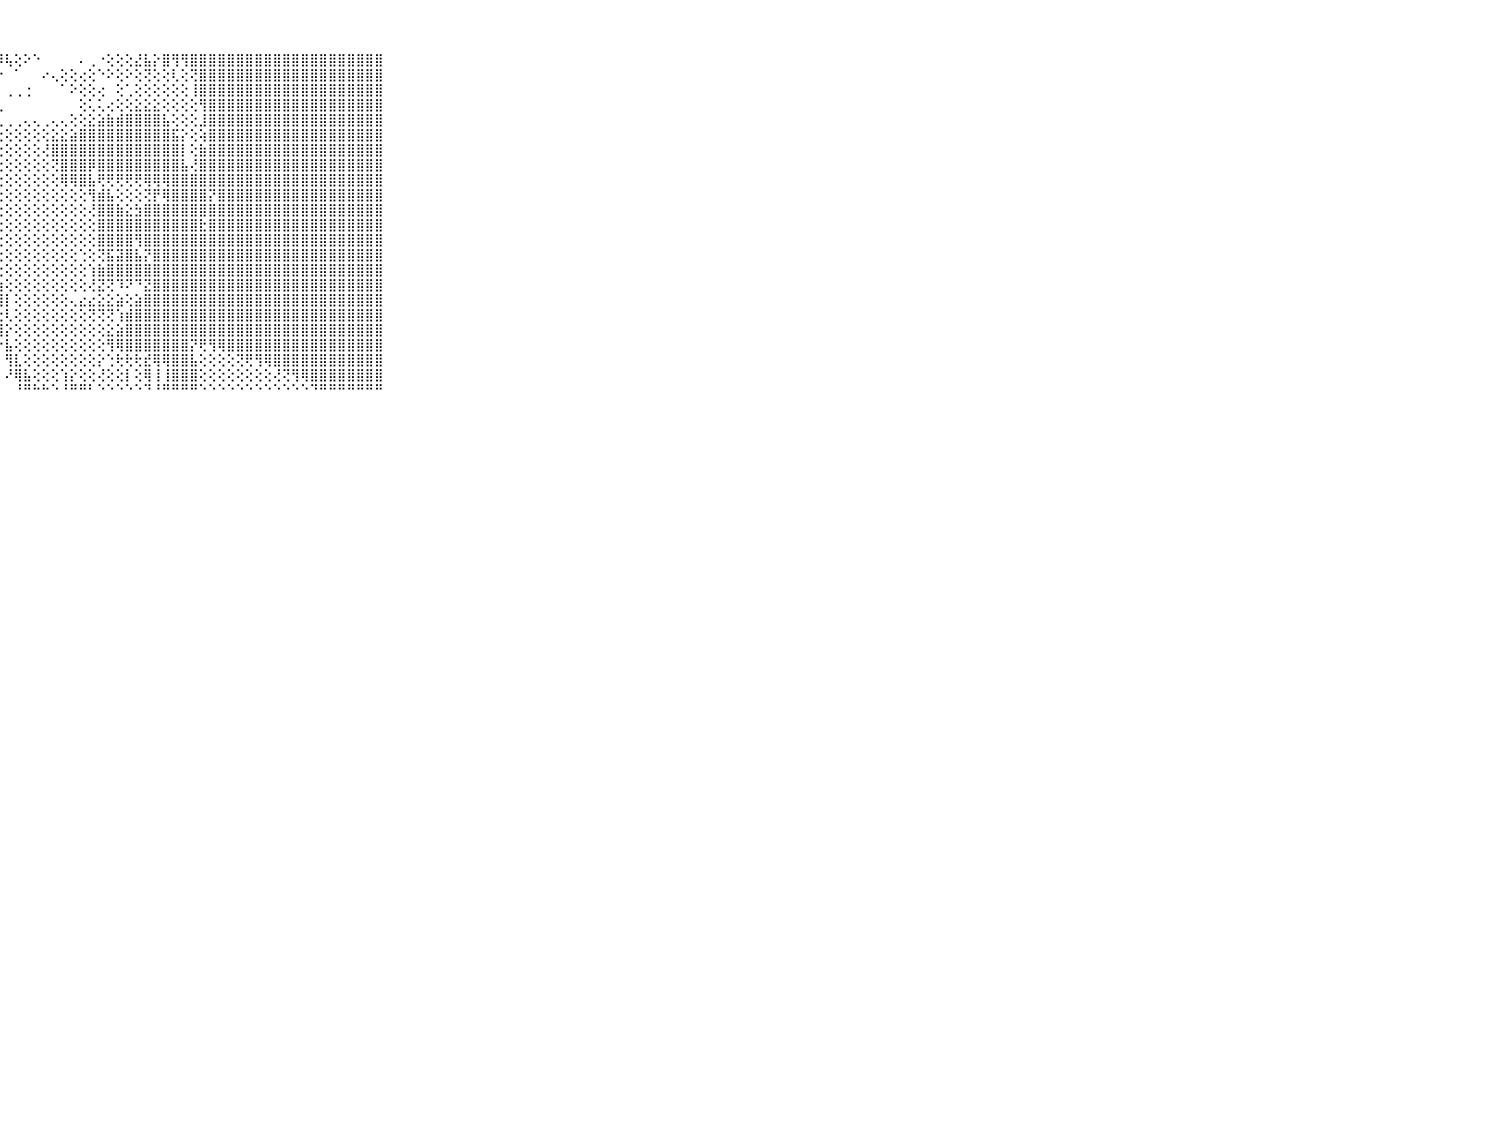

⠀⠀⠀⠀⠀⠀⠀⠀⠀⠀⠀⣿⣿⣿⣿⣿⣿⣿⣿⣿⣿⣿⣿⣿⣿⣿⣧⡾⢧⢕⠕⠑⠀⠀⠀⠀⠄⢀⠐⢕⢕⢕⣜⣧⡕⣿⢻⢻⣿⣿⣿⣿⣿⣿⣿⣿⣿⣿⣿⣿⣿⣿⣿⣿⣿⣿⣿⣿⣿⠀⠀⠀⠀⠀⠀⠀⠀⠀⠀⠀⠀
⠀⠀⠀⠀⠀⠀⠀⠀⠀⠀⠀⣿⣿⣿⣿⣿⣿⣿⣿⣿⣿⣿⣿⡿⢕⢕⢕⠑⠀⠁⠀⠀⠔⢄⢕⢕⢔⢕⠑⠕⢕⠕⢕⢝⢕⢕⢇⢕⢝⣿⣿⣿⣿⣿⣿⣿⣿⣿⣿⣿⣿⣿⣿⣿⣿⣿⣿⣿⣿⠀⠀⠀⠀⠀⠀⠀⠀⠀⠀⠀⠀
⠀⠀⠀⠀⠀⠀⠀⠀⠀⠀⠀⣿⣿⣿⣿⣿⣿⣿⣿⣿⣿⣿⢿⡧⢕⢅⠁⠀⢀⢀⢐⠀⠀⠀⠁⠕⢕⢕⢔⠀⢕⢁⢕⢕⢕⢕⢕⢕⢸⣿⣿⣿⣿⣿⣿⣿⣿⣿⣿⣿⣿⣿⣿⣿⣿⣿⣿⣿⣿⠀⠀⠀⠀⠀⠀⠀⠀⠀⠀⠀⠀
⠀⠀⠀⠀⠀⠀⠀⠀⠀⠀⠀⣿⣿⣿⣿⣿⣿⣿⣿⣿⡿⢻⢕⢕⢕⠑⢄⢄⠀⠀⠀⠀⠀⠀⠀⠀⢕⢅⢅⢔⢕⢕⣕⣕⣕⢕⢕⢕⢕⢻⣿⣿⣿⣿⣿⣿⣿⣿⣿⣿⣿⣿⣿⣿⣿⣿⣿⣿⣿⠀⠀⠀⠀⠀⠀⠀⠀⠀⠀⠀⠀
⠀⠀⠀⠀⠀⠀⠀⠀⠀⠀⠀⣿⣿⣿⣿⣿⣿⣿⣿⣿⣷⡇⢕⢕⢕⢄⢕⢁⢀⢀⢄⢄⢀⢄⢄⢕⢕⣕⣵⣷⣾⣿⣿⣿⣿⣧⢕⢕⢕⣸⣿⣿⣿⣿⣿⣿⣿⣿⣿⣿⣿⣿⣿⣿⣿⣿⣿⣿⣿⠀⠀⠀⠀⠀⠀⠀⠀⠀⠀⠀⠀
⠀⠀⠀⠀⠀⠀⠀⠀⠀⠀⠀⣿⣿⣿⣿⣿⣿⣿⣿⣿⣿⣧⢕⢕⢕⢔⢕⢕⢕⢕⢕⢕⢕⣕⣕⣵⣿⣿⣿⣿⣿⣿⣿⣿⣿⣿⣯⡕⢕⢵⣿⣿⣿⣿⣿⣿⣿⣿⣿⣿⣿⣿⣿⣿⣿⣿⣿⣿⣿⠀⠀⠀⠀⠀⠀⠀⠀⠀⠀⠀⠀
⠀⠀⠀⠀⠀⠀⠀⠀⠀⠀⠀⣿⣿⣿⣿⣿⣿⣿⣿⣿⣿⣿⡕⢕⢕⢕⢕⢕⢕⢕⢕⢕⢜⣿⣿⣿⣿⣿⣿⣿⣿⣿⣿⣿⣿⣿⣿⡇⢕⣷⣿⣿⣿⣿⣿⣿⣿⣿⣿⣿⣿⣿⣿⣿⣿⣿⣿⣿⣿⠀⠀⠀⠀⠀⠀⠀⠀⠀⠀⠀⠀
⠀⠀⠀⠀⠀⠀⠀⠀⠀⠀⠀⣿⣿⣿⣿⣿⣿⣿⣿⣿⣿⣿⡇⢕⢕⢕⢕⢕⢕⢕⢕⢕⢕⢝⣿⣿⣿⡿⣿⣿⣿⣿⣿⣿⣿⣿⣿⣧⢜⣿⣿⣿⣿⣿⣿⣿⣿⣿⣿⣿⣿⣿⣿⣿⣿⣿⣿⣿⣿⠀⠀⠀⠀⠀⠀⠀⠀⠀⠀⠀⠀
⠀⠀⠀⠀⠀⠀⠀⠀⠀⠀⠀⣿⣿⣿⣿⣿⣿⣿⣿⣿⣿⣿⡗⢕⢕⢕⢕⢕⢕⢕⢕⢕⢕⢕⢿⢿⣿⣧⢟⢟⢟⢟⢟⢿⢿⢿⣿⣿⣿⣿⣿⣿⣿⣿⣿⣿⣿⣿⣿⣿⣿⣿⣿⣿⣿⣿⣿⣿⣿⠀⠀⠀⠀⠀⠀⠀⠀⠀⠀⠀⠀
⠀⠀⠀⠀⠀⠀⠀⠀⠀⠀⠀⣿⣿⣿⣿⣿⣿⣿⣿⣿⣿⣿⣿⡕⢕⢕⢕⢕⢕⢕⢕⢕⢕⢕⢕⢕⢕⢻⣾⣧⢕⢕⢕⢝⡟⢿⣿⣿⣿⣿⡝⣿⣿⣿⣿⣿⣿⣿⣿⣿⣿⣿⣿⣿⣿⣿⣿⣿⣿⠀⠀⠀⠀⠀⠀⠀⠀⠀⠀⠀⠀
⠀⠀⠀⠀⠀⠀⠀⠀⠀⠀⠀⣿⣿⣿⣿⣿⣿⣿⣿⣿⣿⣿⣿⣷⡕⢕⢕⢕⢕⢕⢕⢕⢕⢕⢕⢕⢕⢜⣿⣿⣷⣕⣳⣿⣿⣿⣿⣿⣿⣿⣿⣿⣿⣿⣿⣿⣿⣿⣿⣿⣿⣿⣿⣿⣿⣿⣿⣿⣿⠀⠀⠀⠀⠀⠀⠀⠀⠀⠀⠀⠀
⠀⠀⠀⠀⠀⠀⠀⠀⠀⠀⠀⣿⣿⣿⣿⣿⣿⣿⣿⣿⣿⣿⣿⢏⢕⢕⢕⢕⢕⢕⢕⢕⢕⢕⢕⢕⢕⢕⣿⣿⣿⣿⣿⣿⣿⣿⣿⣿⣿⣗⣿⣿⣿⣿⣿⣿⣿⣿⣿⣿⣿⣿⣿⣿⣿⣿⣿⣿⣿⠀⠀⠀⠀⠀⠀⠀⠀⠀⠀⠀⠀
⠀⠀⠀⠀⠀⠀⠀⠀⠀⠀⠀⣿⣿⣿⣿⣿⣿⣿⣿⣿⣿⣿⣿⡕⢕⢕⢕⢕⢕⢕⢕⢕⢕⢕⢕⢕⢕⢕⣿⣿⣿⣿⢻⣿⣿⣿⣿⣿⣿⣿⣿⣿⣿⣿⣿⣿⣿⣿⣿⣿⣿⣿⣿⣿⣿⣿⣿⣿⣿⠀⠀⠀⠀⠀⠀⠀⠀⠀⠀⠀⠀
⠀⠀⠀⠀⠀⠀⠀⠀⠀⠀⠀⣿⣿⣿⣿⣿⣿⣿⣿⣿⣿⣿⣿⣿⡇⢕⢕⢕⢕⢕⢕⢕⢕⢕⢕⢕⢑⢕⢝⣯⣽⣿⣧⡝⣿⣿⣿⣿⣿⣿⣿⣿⣿⣿⣿⣿⣿⣿⣿⣿⣿⣿⣿⣿⣿⣿⣿⣿⣿⠀⠀⠀⠀⠀⠀⠀⠀⠀⠀⠀⠀
⠀⠀⠀⠀⠀⠀⠀⠀⠀⠀⠀⣿⣿⣿⣿⣿⣿⣿⣿⣿⣿⣿⣿⣿⣿⣕⢕⢕⢕⢕⢕⢕⢕⢕⢕⢕⢕⢱⣷⣿⣿⣿⣿⣿⣿⣿⣿⣿⣿⣿⣿⣿⣿⣿⣿⣿⣿⣿⣿⣿⣿⣿⣿⣿⣿⣿⣿⣿⣿⠀⠀⠀⠀⠀⠀⠀⠀⠀⠀⠀⠀
⠀⠀⠀⠀⠀⠀⠀⠀⠀⠀⠀⣿⣿⣿⣿⣿⣿⣿⣿⣿⣿⣿⣿⣿⣿⣿⡟⣷⢕⢕⢕⢕⢕⢕⢕⢕⢕⢜⣝⢝⠹⠝⠙⣝⣿⣿⣿⣿⣿⣿⣿⣿⣿⣿⣿⣿⣿⣿⣿⣿⣿⣿⣿⣿⣿⣿⣿⣿⣿⠀⠀⠀⠀⠀⠀⠀⠀⠀⠀⠀⠀
⠀⠀⠀⠀⠀⠀⠀⠀⠀⠀⠀⣿⣿⣿⣿⣿⣿⣿⣿⣿⣿⣿⣿⣿⣿⢏⢕⣿⡇⢕⢕⢕⢕⢕⢕⢄⣔⣔⣕⣕⣵⢕⣵⣿⣿⣿⣿⣿⣿⣿⣿⣿⣿⣿⣿⣿⣿⣿⣿⣿⣿⣿⣿⣿⣿⣿⣿⣿⣿⠀⠀⠀⠀⠀⠀⠀⠀⠀⠀⠀⠀
⠀⠀⠀⠀⠀⠀⠀⠀⠀⠀⠀⣿⣿⣿⣿⣿⣿⣿⣿⣿⣿⣿⣿⢟⠕⠑⠀⢕⢇⢕⢕⢕⢕⢕⢕⢕⢕⢝⢝⢝⢱⣾⣿⣿⣿⣿⣿⣿⣿⣿⣿⣿⣿⣿⣿⣿⣿⣿⣿⣿⣿⣿⣿⣿⣿⣿⣿⣿⣿⠀⠀⠀⠀⠀⠀⠀⠀⠀⠀⠀⠀
⠀⠀⠀⠀⠀⠀⠀⠀⠀⠀⠀⣿⣿⣿⣿⣿⣿⣿⣿⣿⢿⢟⠕⠁⠀⠀⠀⢸⡕⢕⢕⢕⢕⢕⢕⢕⢕⢕⢕⣕⣵⣿⣿⣿⣿⣿⣿⣿⣿⣿⣿⣿⣿⣿⣿⣿⣿⣿⣿⣿⣿⣿⣿⣿⣿⣿⣿⣿⣿⠀⠀⠀⠀⠀⠀⠀⠀⠀⠀⠀⠀
⠀⠀⠀⠀⠀⠀⠀⠀⠀⠀⠀⣿⣿⣿⣿⣿⢿⢟⢝⠕⠑⠁⠀⠀⠀⠀⠀⠕⣧⢕⢕⢕⢕⢕⢕⢕⢕⢕⢕⢻⢿⣿⣿⣿⣿⣿⣿⣿⡝⢟⢻⢿⣿⣿⣿⣿⣿⣿⣿⣿⣿⣿⣿⣿⣿⣿⣿⣿⣿⠀⠀⠀⠀⠀⠀⠀⠀⠀⠀⠀⠀
⠀⠀⠀⠀⠀⠀⠀⠀⠀⠀⠀⣿⢿⢏⢝⠕⠑⠁⠀⠀⠀⠀⠀⠀⠀⠀⠀⠀⢻⣇⢕⢕⢕⢕⢕⢕⢕⢕⡕⢑⢗⢗⢗⣞⢿⢿⣿⣿⣧⢕⢕⢕⢕⢝⢟⢻⢿⣿⣿⣿⣿⣿⣿⣿⣿⣿⣿⣿⣿⠀⠀⠀⠀⠀⠀⠀⠀⠀⠀⠀⠀
⠀⠀⠀⠀⠀⠀⠀⠀⠀⠀⠀⠕⠑⠁⠀⠀⠀⠀⠀⠀⠀⠀⠀⠀⠀⠀⠀⠀⠜⢿⣧⢕⢕⢕⢱⡕⢕⢕⢜⢕⢕⡇⢕⢿⢸⢸⣿⣿⣿⢕⢕⢕⢕⢕⢕⢕⢕⢜⢝⢻⢿⣿⣿⣿⣿⣿⣿⣿⣿⠀⠀⠀⠀⠀⠀⠀⠀⠀⠀⠀⠀
⠀⠀⠀⠀⠀⠀⠀⠀⠀⠀⠀⠀⠀⠀⠀⠀⠀⠀⠀⠀⠀⠀⠀⠀⠀⠀⠀⠀⠀⠘⠛⠓⠓⠑⠘⠛⠛⠃⠑⠑⠑⠑⠑⠙⠘⠛⠛⠛⠛⠑⠑⠑⠑⠑⠑⠑⠑⠑⠑⠑⠑⠙⠛⠛⠛⠛⠛⠛⠛⠀⠀⠀⠀⠀⠀⠀⠀⠀⠀⠀⠀